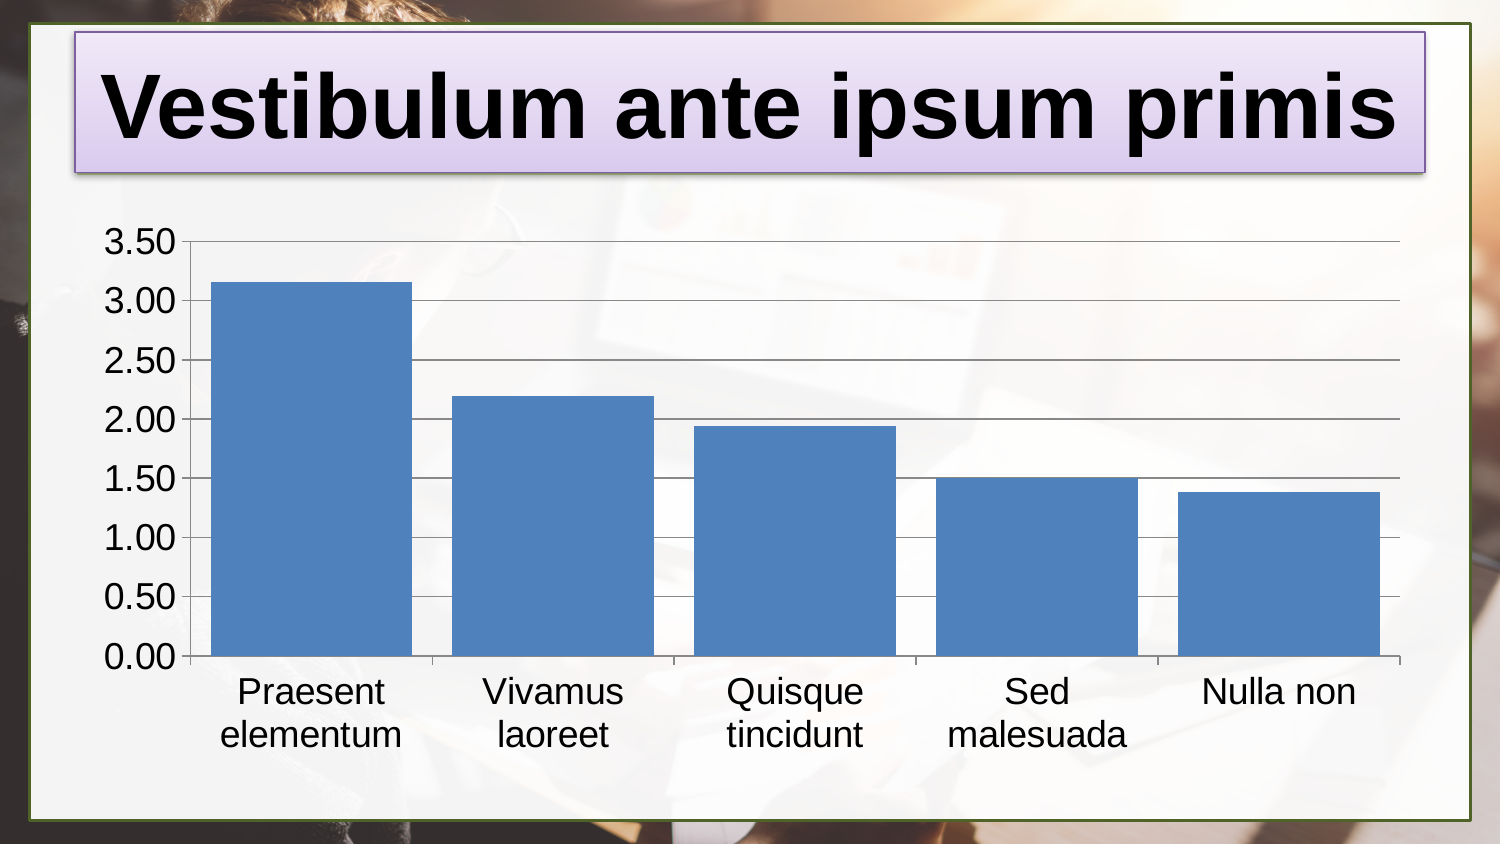

# Vestibulum ante ipsum primis

### Chart

| Category | kg |
|---|---|
| Praesent elementum | 3.16 |
| Vivamus laoreet | 2.19 |
| Quisque tincidunt | 1.94 |
| Sed malesuada | 1.5 |
| Nulla non | 1.38 |